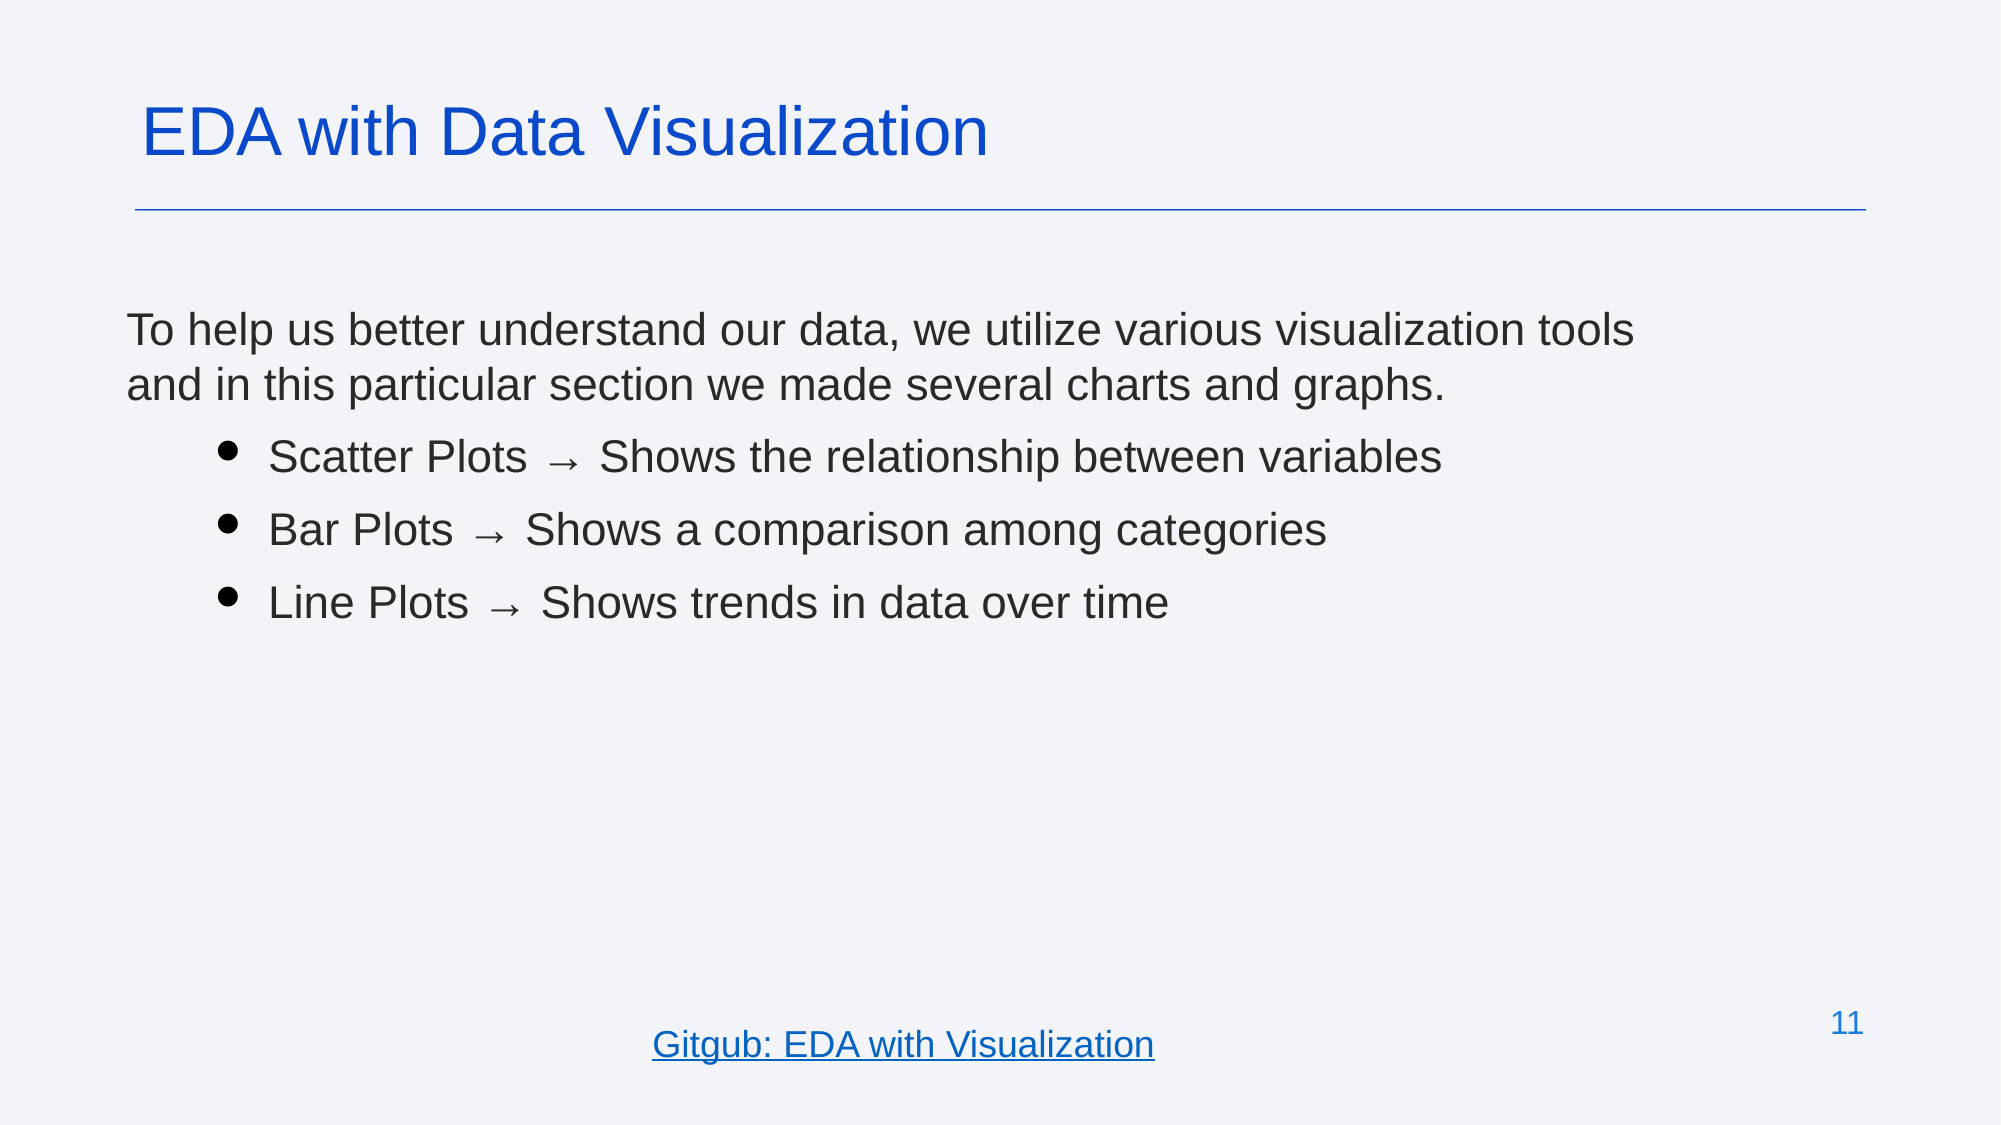

EDA with Data Visualization
# To help us better understand our data, we utilize various visualization tools and in this particular section we made several charts and graphs.
Scatter Plots → Shows the relationship between variables
Bar Plots → Shows a comparison among categories
Line Plots → Shows trends in data over time

11
Gitgub: EDA with Visualization